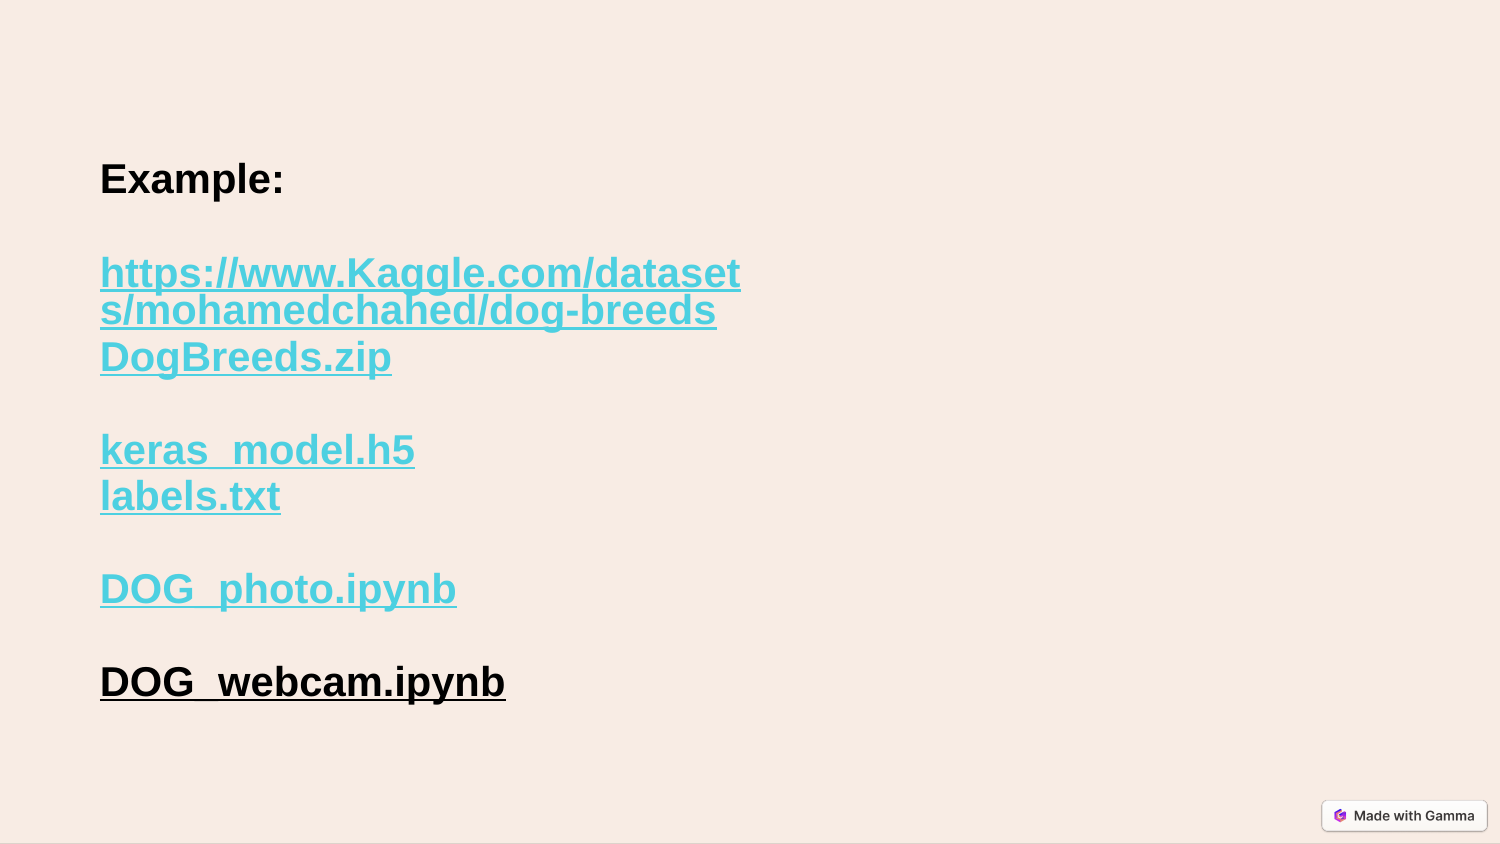

| Example: https://www.Kaggle.com/datasets/mohamedchahed/dog-breeds DogBreeds.zip keras\_model.h5 labels.txt DOG\_photo.ipynb DOG\_webcam.ipynb |  |
| --- | --- |